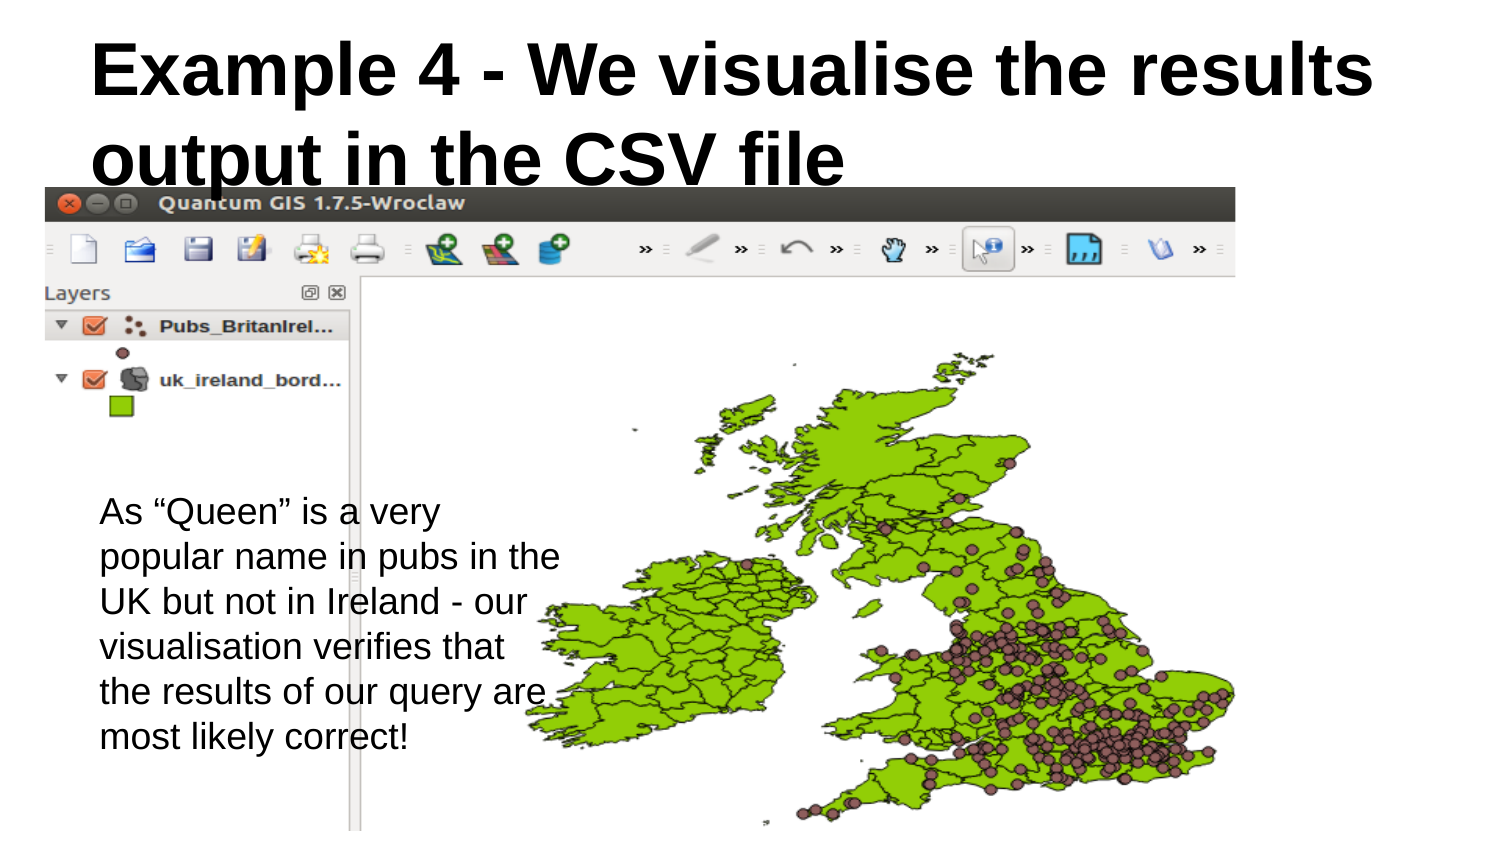

# Example 4 - We visualise the results output in the CSV file

As “Queen” is a very popular name in pubs in the UK but not in Ireland - our visualisation verifies that the results of our query are most likely correct!